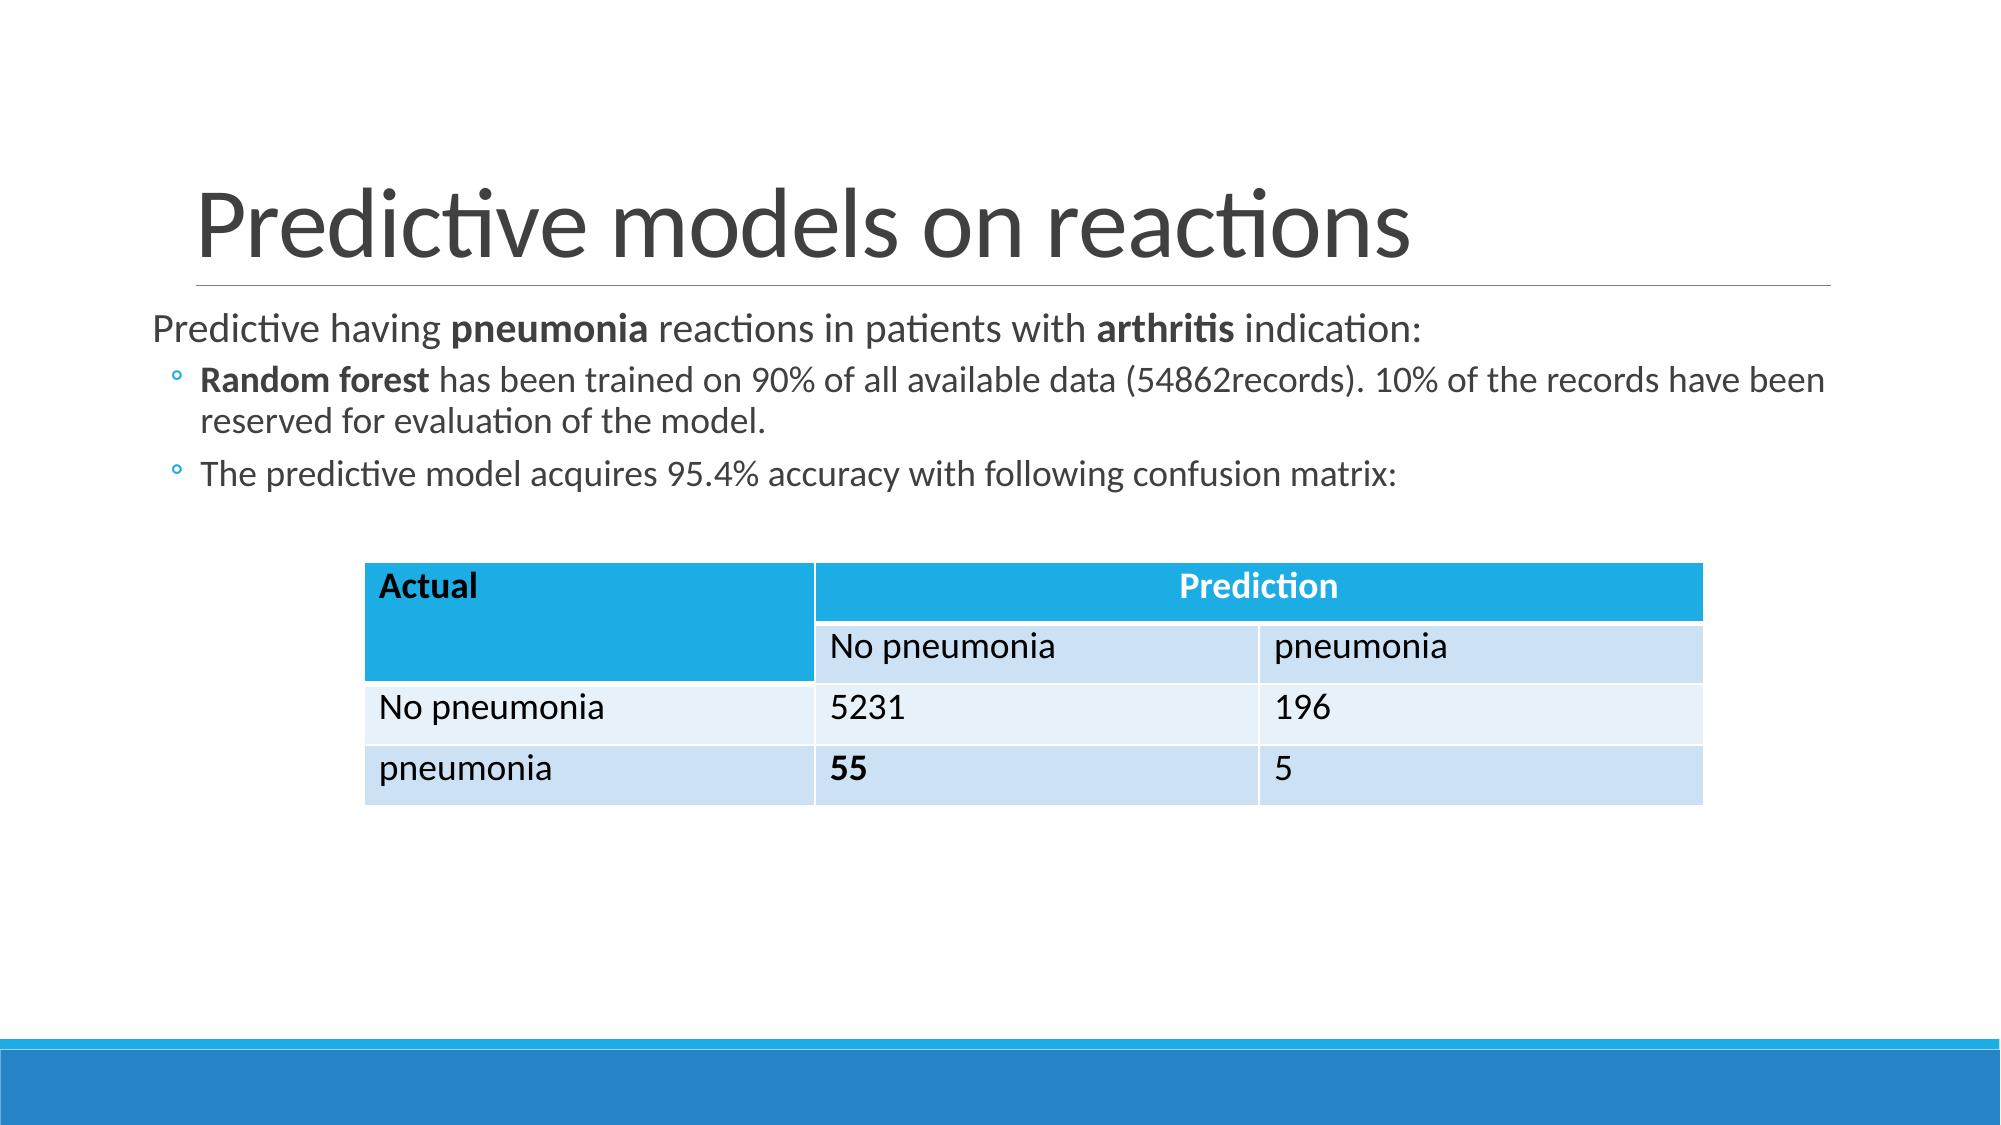

# Predictive models on reactions
Predictive having pneumonia reactions in patients with arthritis indication:
Random forest has been trained on 90% of all available data (54862records). 10% of the records have been reserved for evaluation of the model.
The predictive model acquires 95.4% accuracy with following confusion matrix:

| Actual | Prediction |  |
| --- | --- | --- |
|  | No pneumonia | pneumonia |
| No pneumonia | 5231 | 196 |
| pneumonia | 55 | 5 |